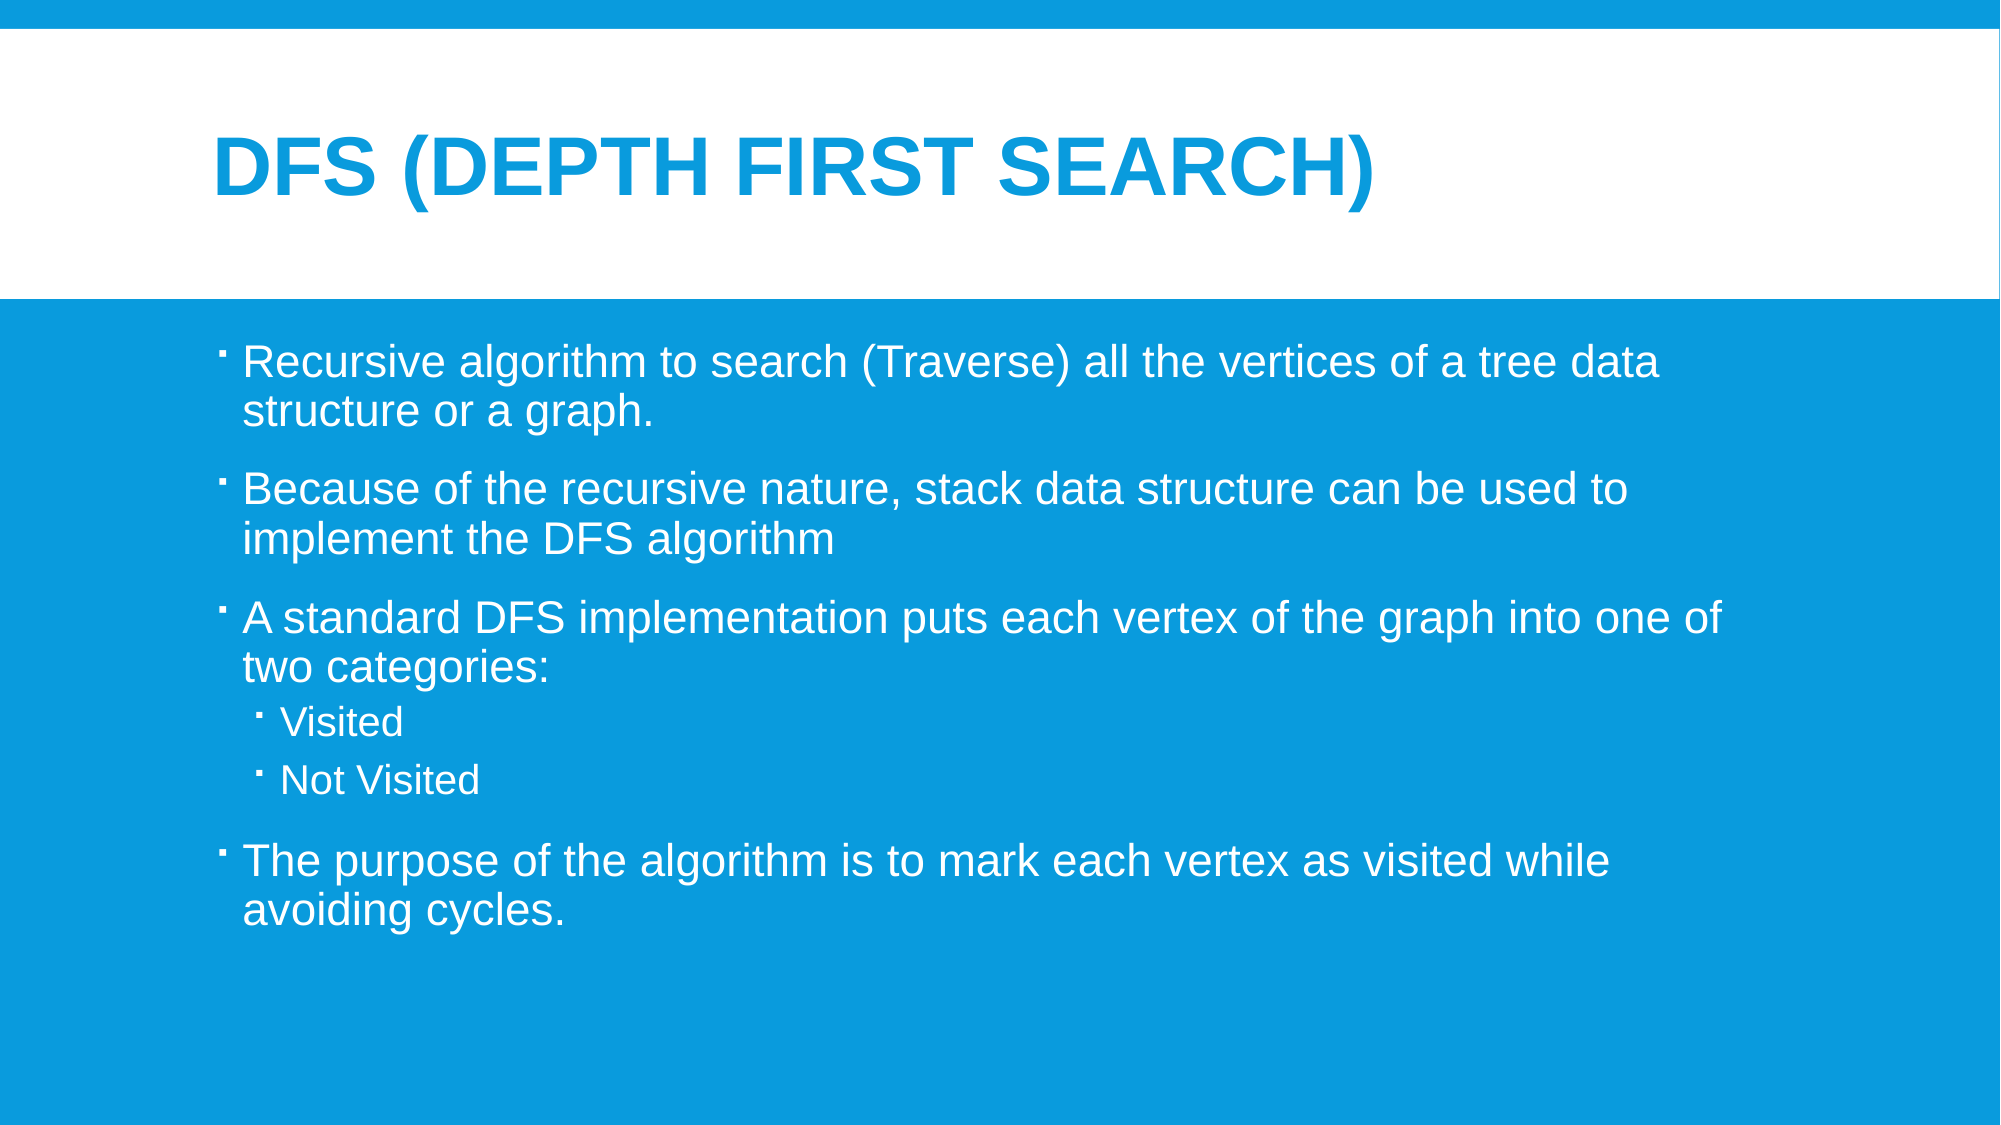

# DFS (Depth First Search)
Recursive algorithm to search (Traverse) all the vertices of a tree data structure or a graph.
Because of the recursive nature, stack data structure can be used to implement the DFS algorithm
A standard DFS implementation puts each vertex of the graph into one of two categories:
Visited
Not Visited
The purpose of the algorithm is to mark each vertex as visited while avoiding cycles.